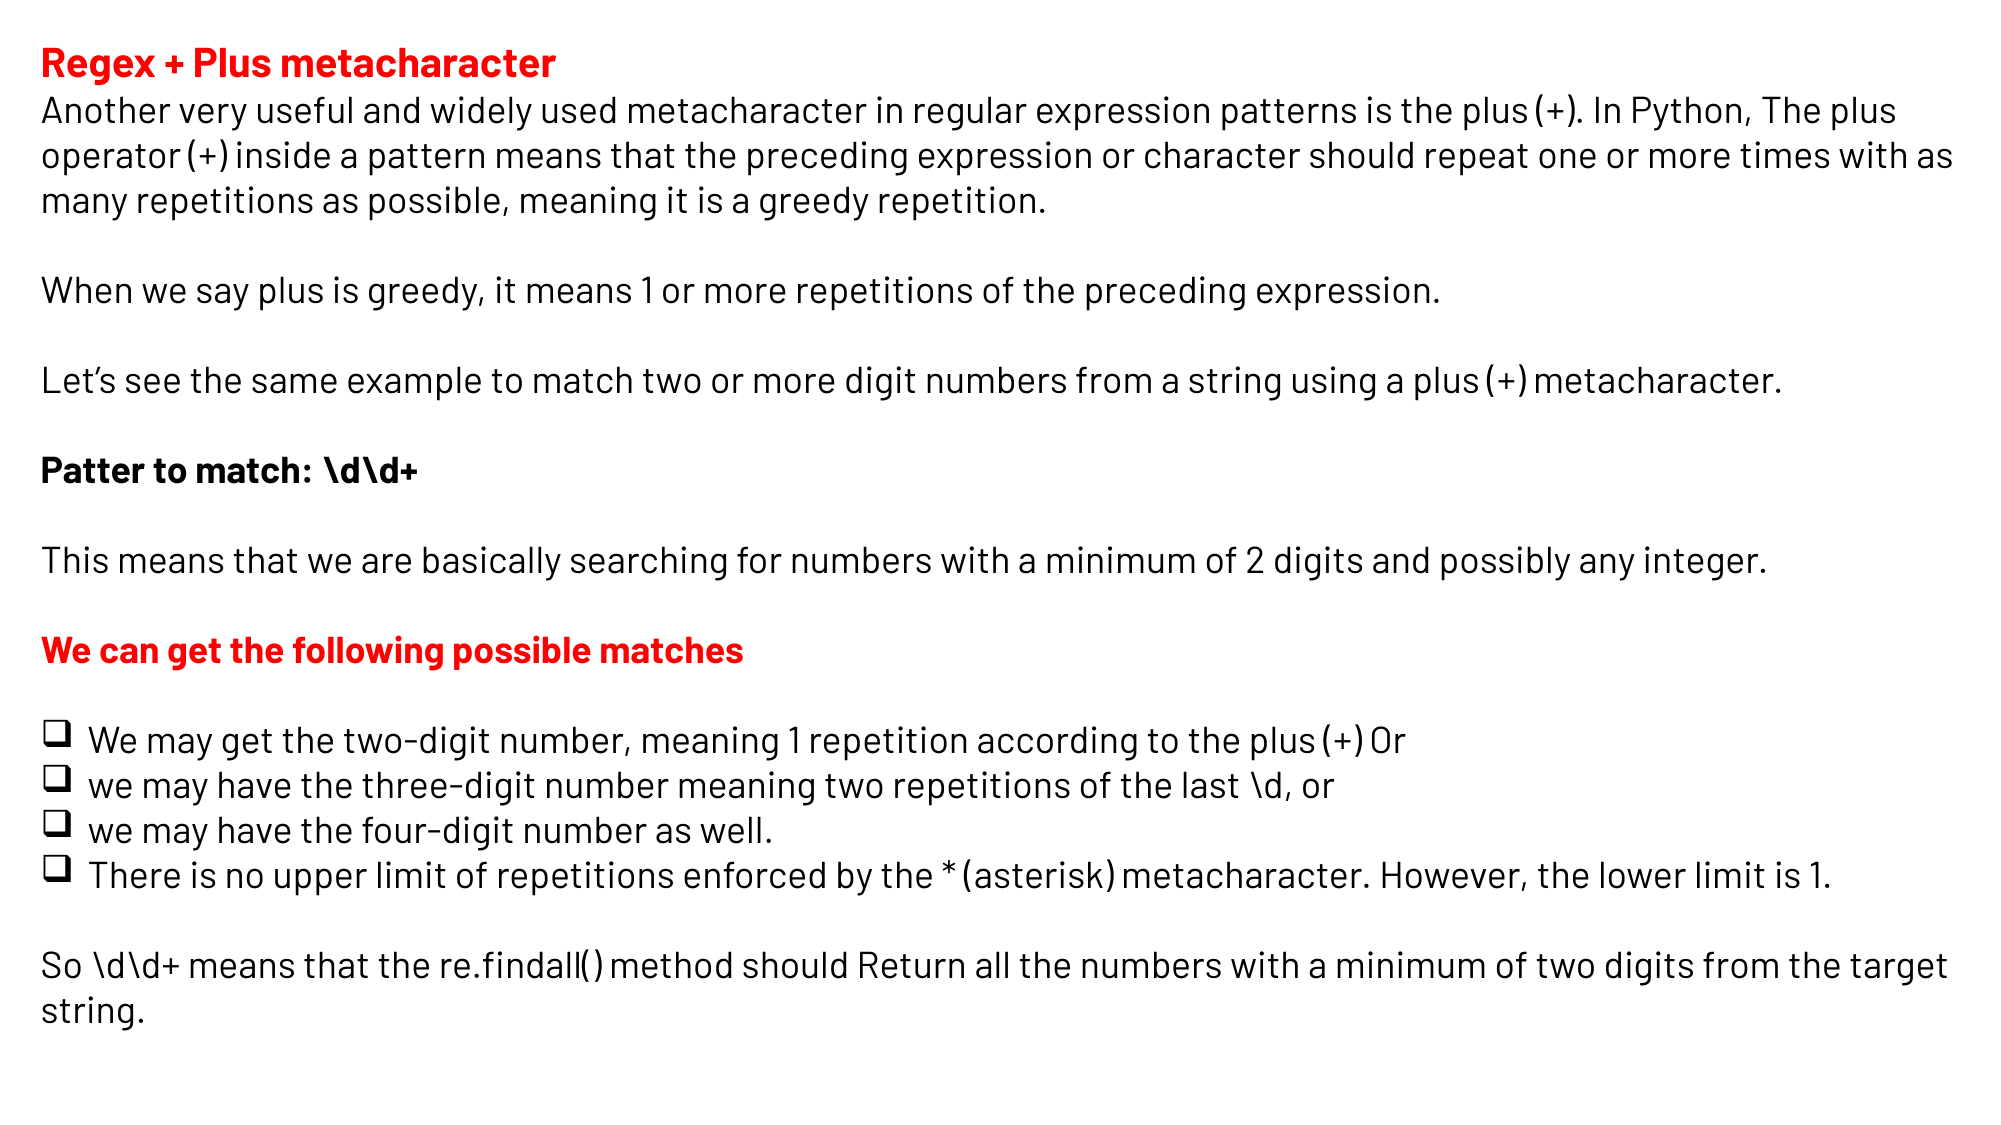

Regex + Plus metacharacter
Another very useful and widely used metacharacter in regular expression patterns is the plus (+). In Python, The plus operator (+) inside a pattern means that the preceding expression or character should repeat one or more times with as many repetitions as possible, meaning it is a greedy repetition.

When we say plus is greedy, it means 1 or more repetitions of the preceding expression.

Let’s see the same example to match two or more digit numbers from a string using a plus (+) metacharacter.

Patter to match: \d\d+

This means that we are basically searching for numbers with a minimum of 2 digits and possibly any integer.

We can get the following possible matches

We may get the two-digit number, meaning 1 repetition according to the plus (+) Or
we may have the three-digit number meaning two repetitions of the last \d, or
we may have the four-digit number as well.
There is no upper limit of repetitions enforced by the * (asterisk) metacharacter. However, the lower limit is 1.

So \d\d+ means that the re.findall() method should Return all the numbers with a minimum of two digits from the target string.